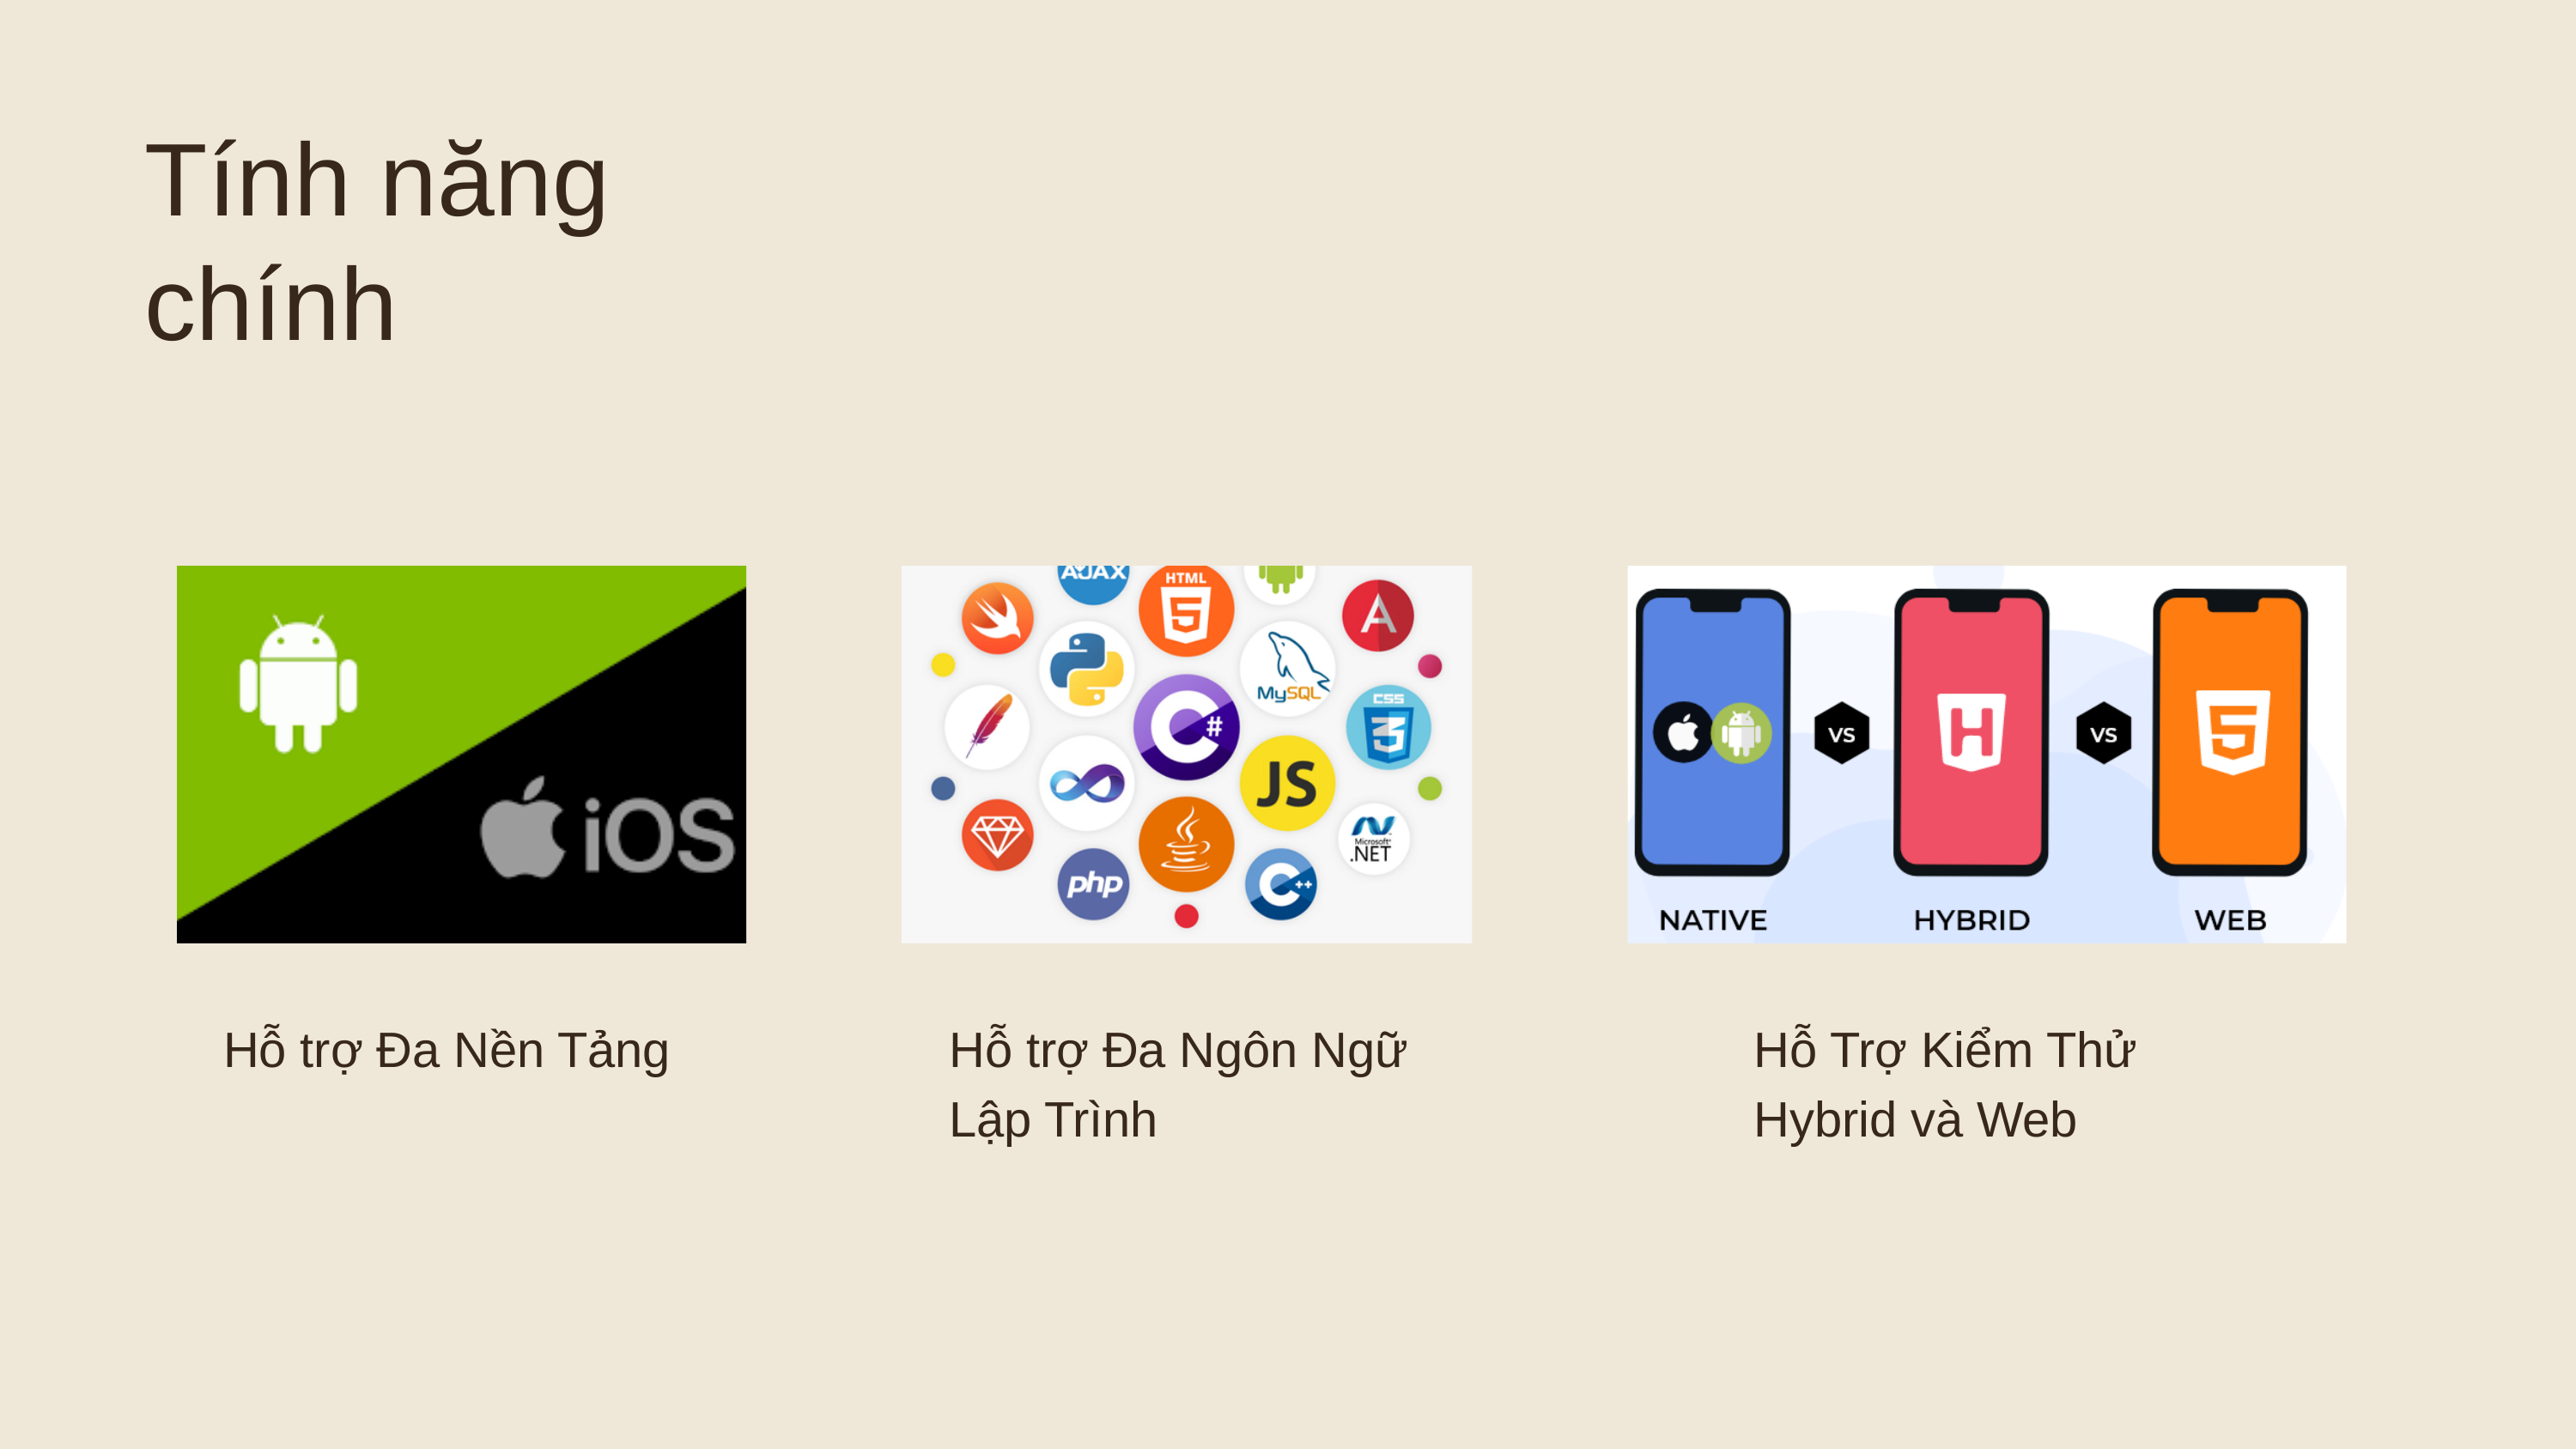

Tính năng chính

Hỗ trợ Đa Nền Tảng

Hỗ trợ Đa Ngôn Ngữ Lập Trình
Hỗ Trợ Kiểm Thử Hybrid và Web